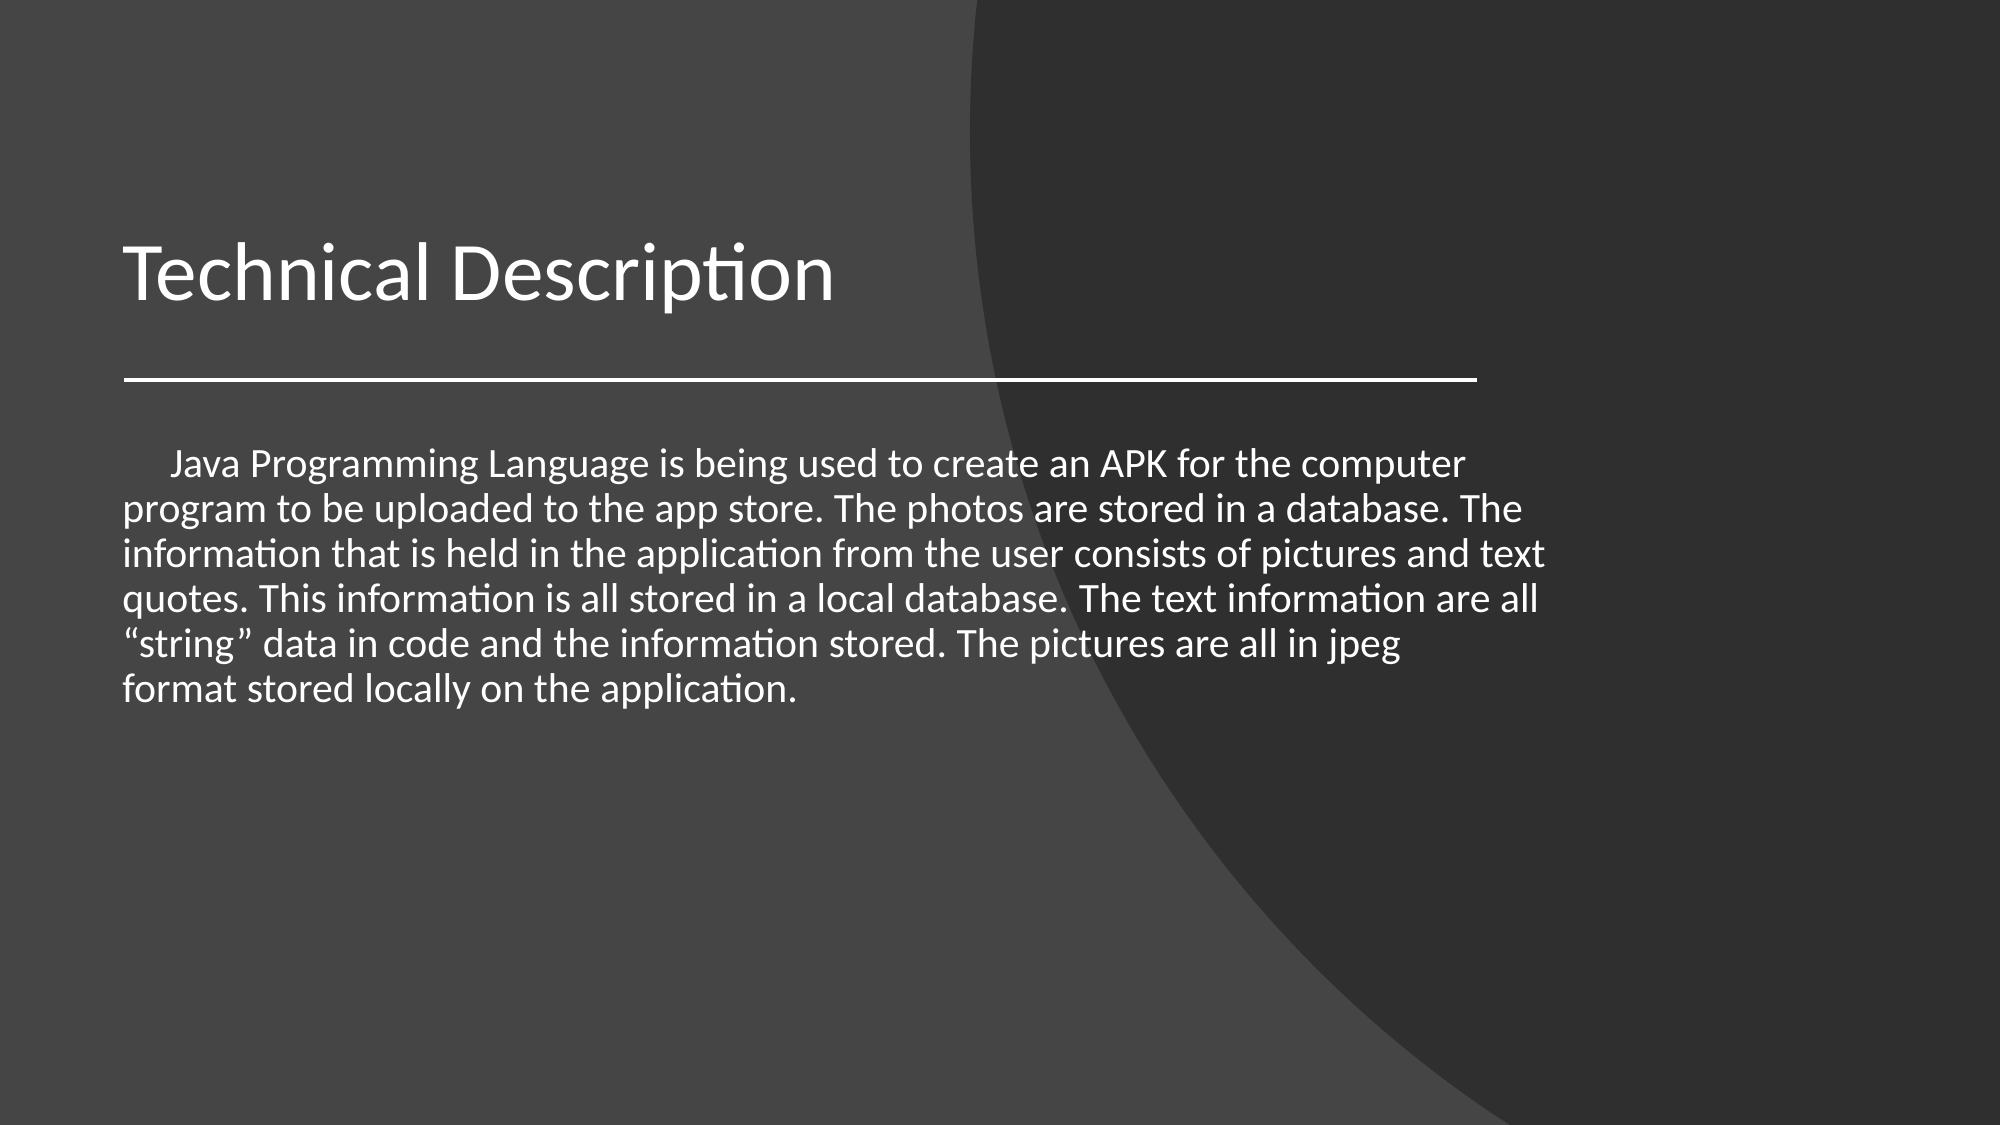

# Technical Description
     Java Programming Language is being used to create an APK for the computer program to be uploaded to the app store. The photos are stored in a database. The information that is held in the application from the user consists of pictures and text quotes. This information is all stored in a local database. The text information are all “string” data in code and the information stored. The pictures are all in jpeg format stored locally on the application.